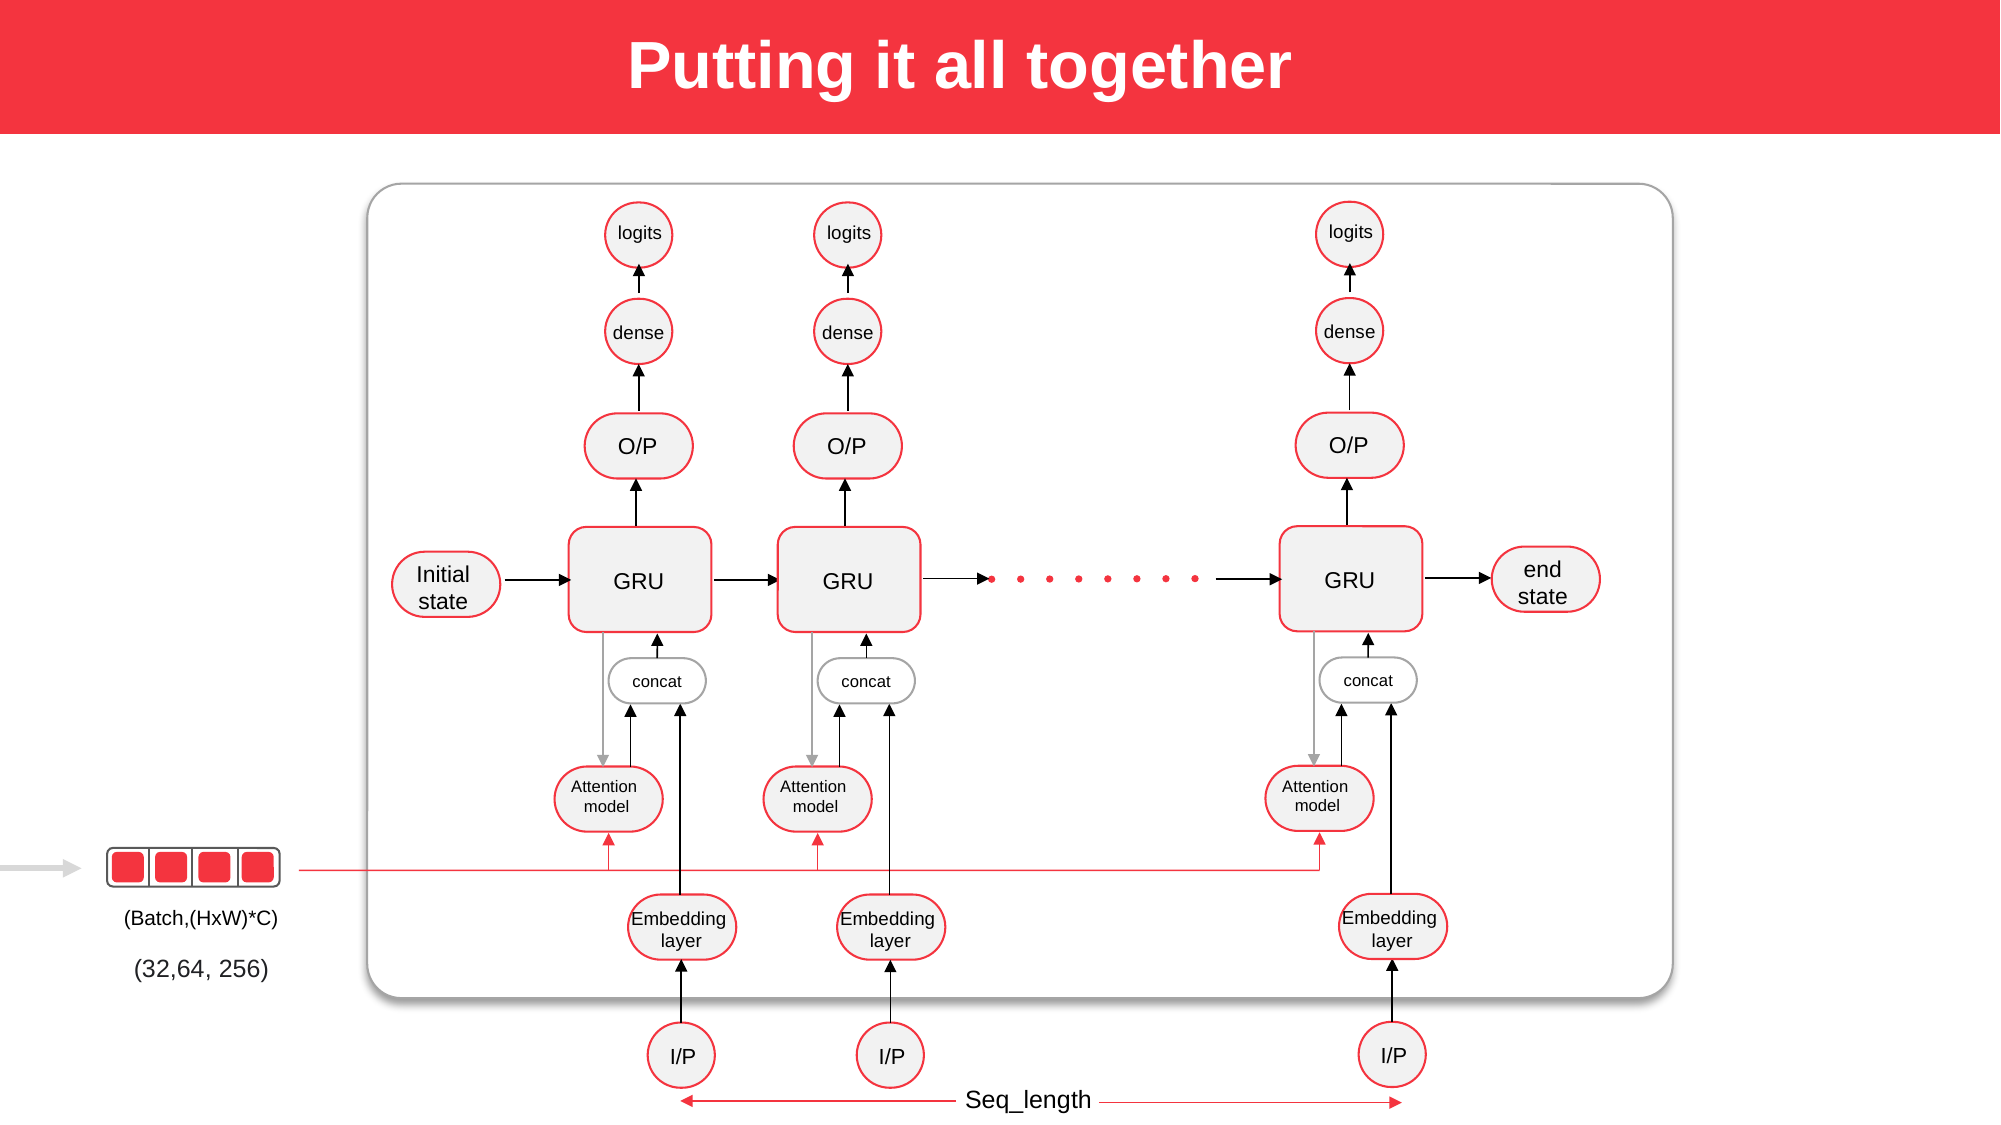

Putting it all together

logits

dense

O/P

end
state
GRU
concat

Attention
model

Embedding
layer

logits

dense

O/P

GRU
concat

Attention
model

Embedding
layer

logits

dense

O/P

GRU
concat

Attention
model

Embedding
layer

Initial
state

Images
Encoder

(Batch,(HxW)*C)
(32,64, 256)

I/P
I/P
I/P
Seq_length

(Batch,seqlength)
(32,40)

Captions
Pre-processing